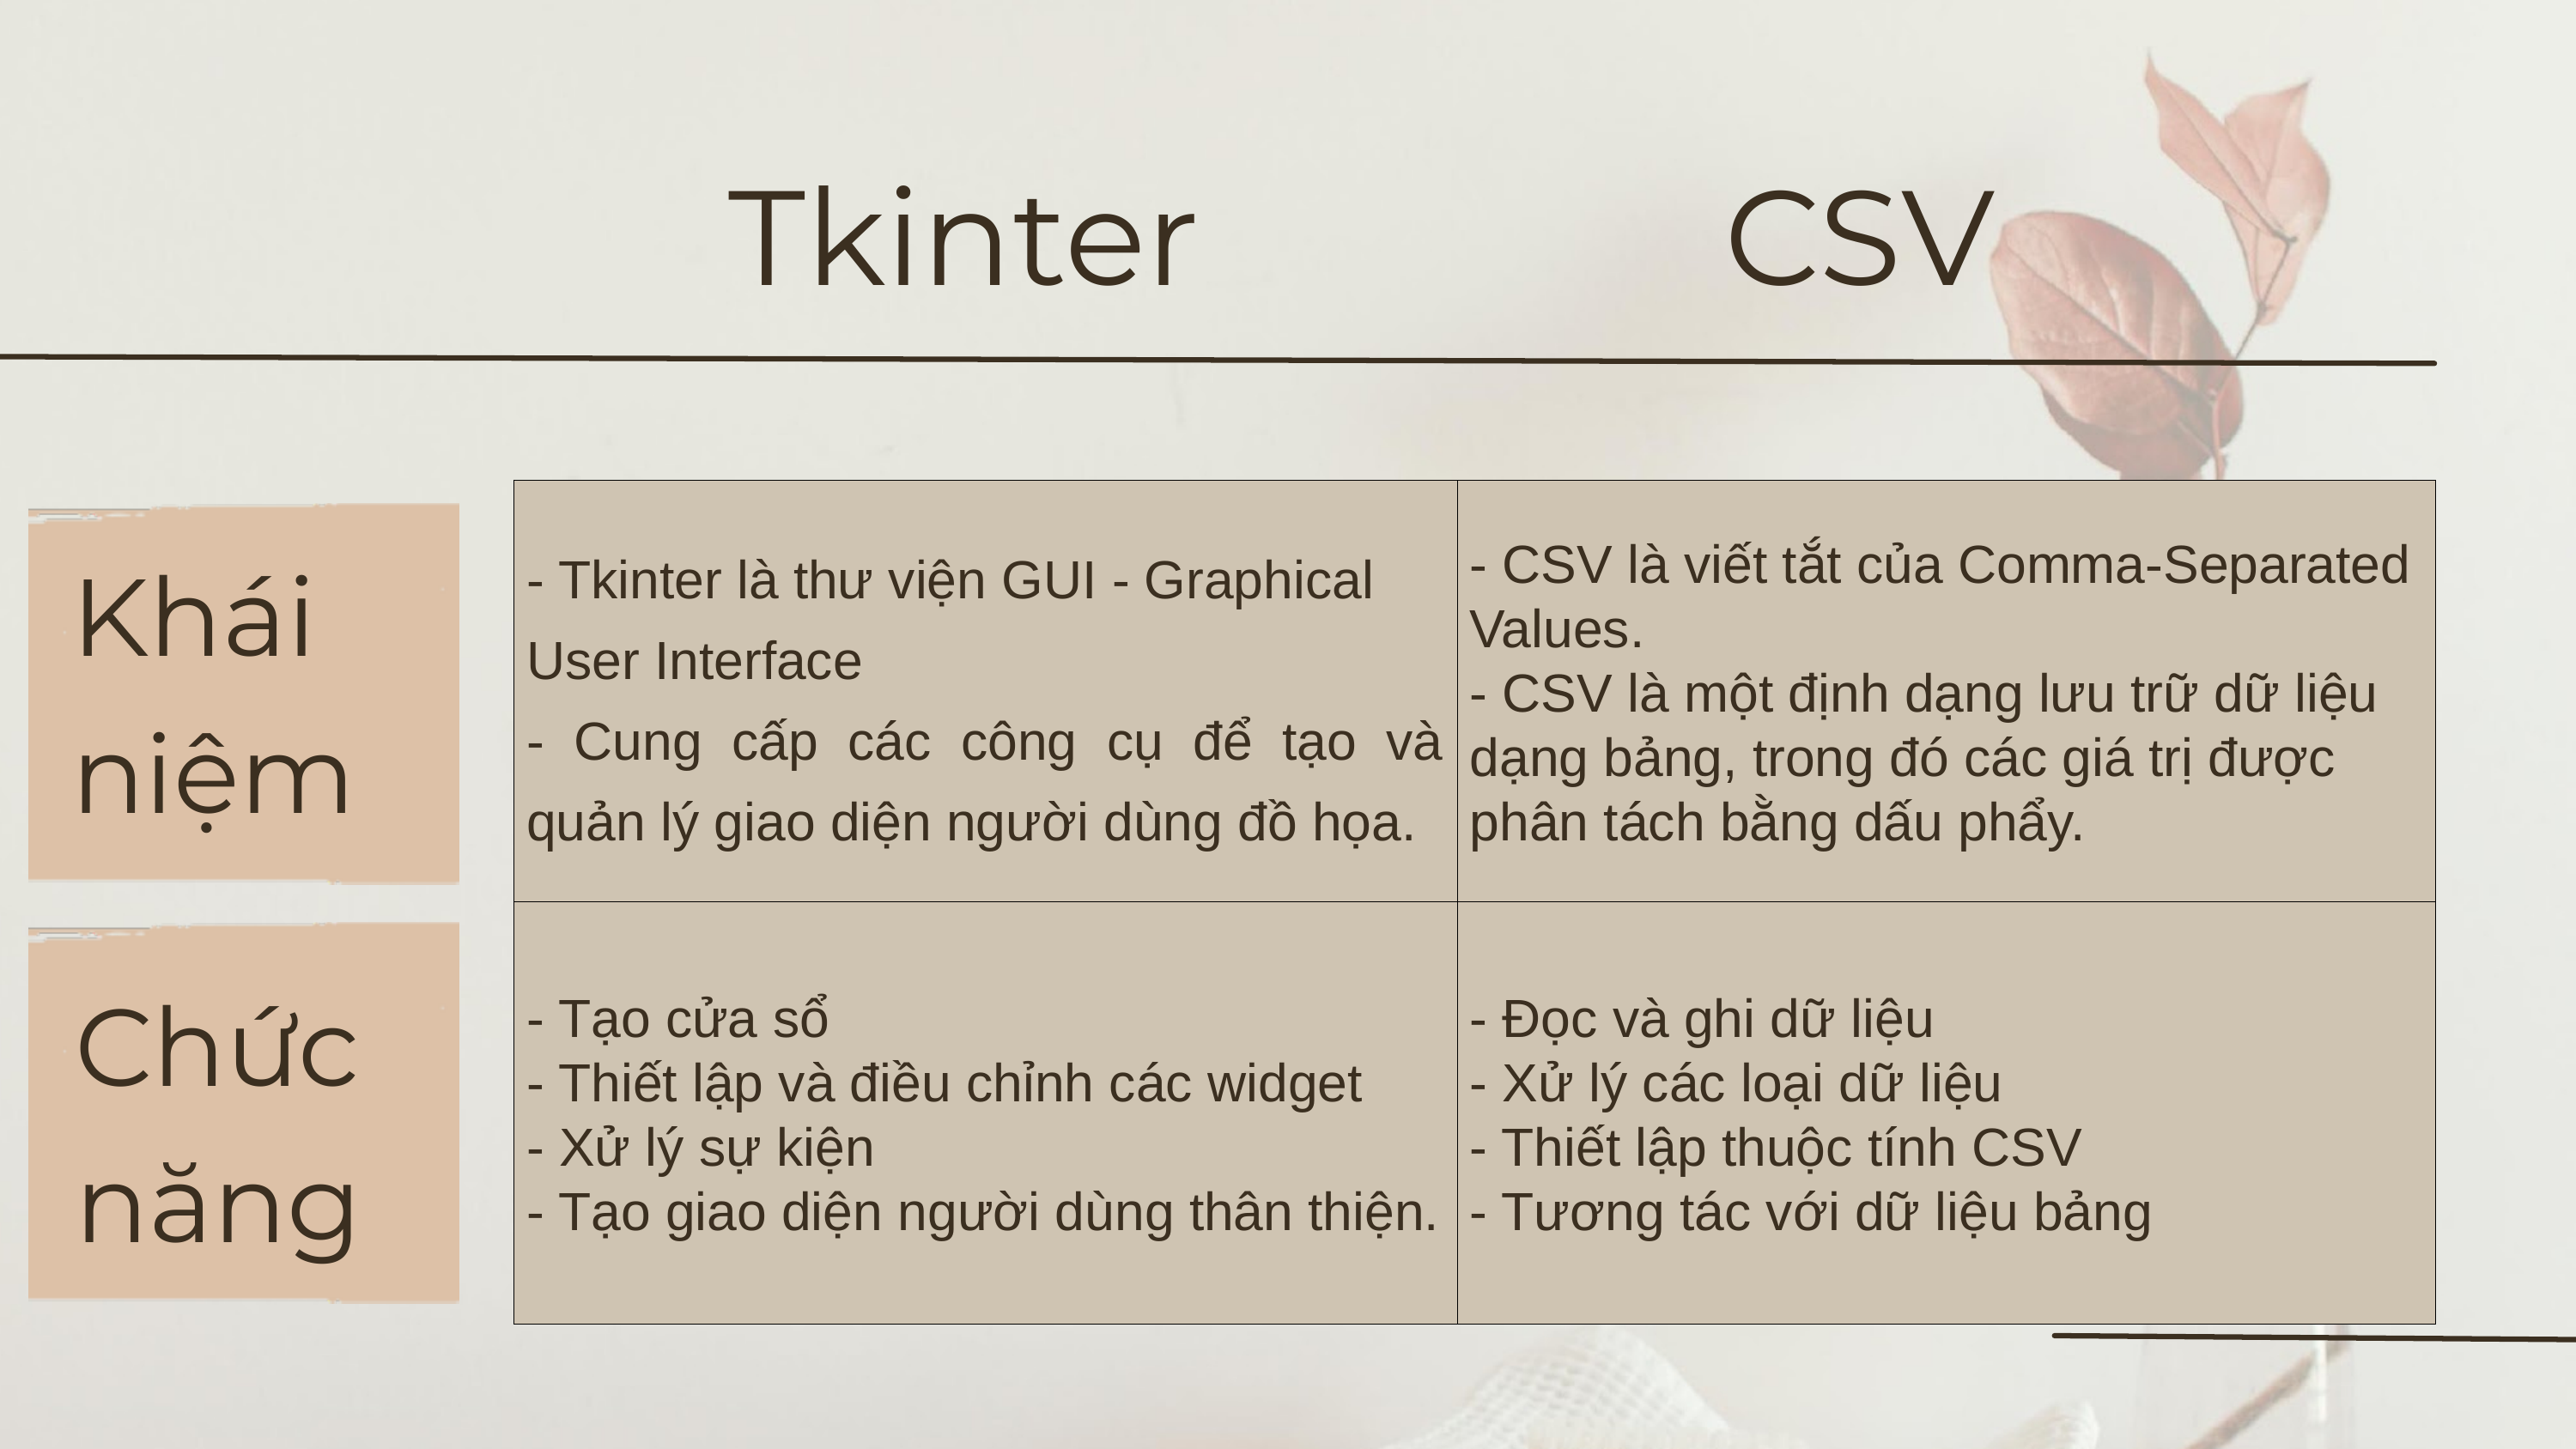

Tkinter
CSV

| - Tkinter là thư viện GUI - Graphical User Interface - Cung cấp các công cụ để tạo và quản lý giao diện người dùng đồ họa. | - CSV là viết tắt của Comma-Separated Values. - CSV là một định dạng lưu trữ dữ liệu dạng bảng, trong đó các giá trị được phân tách bằng dấu phẩy. |
| --- | --- |
| - Tạo cửa sổ - Thiết lập và điều chỉnh các widget - Xử lý sự kiện - Tạo giao diện người dùng thân thiện. | - Đọc và ghi dữ liệu - Xử lý các loại dữ liệu - Thiết lập thuộc tính CSV - Tương tác với dữ liệu bảng |

Khái niệm

Chức năng